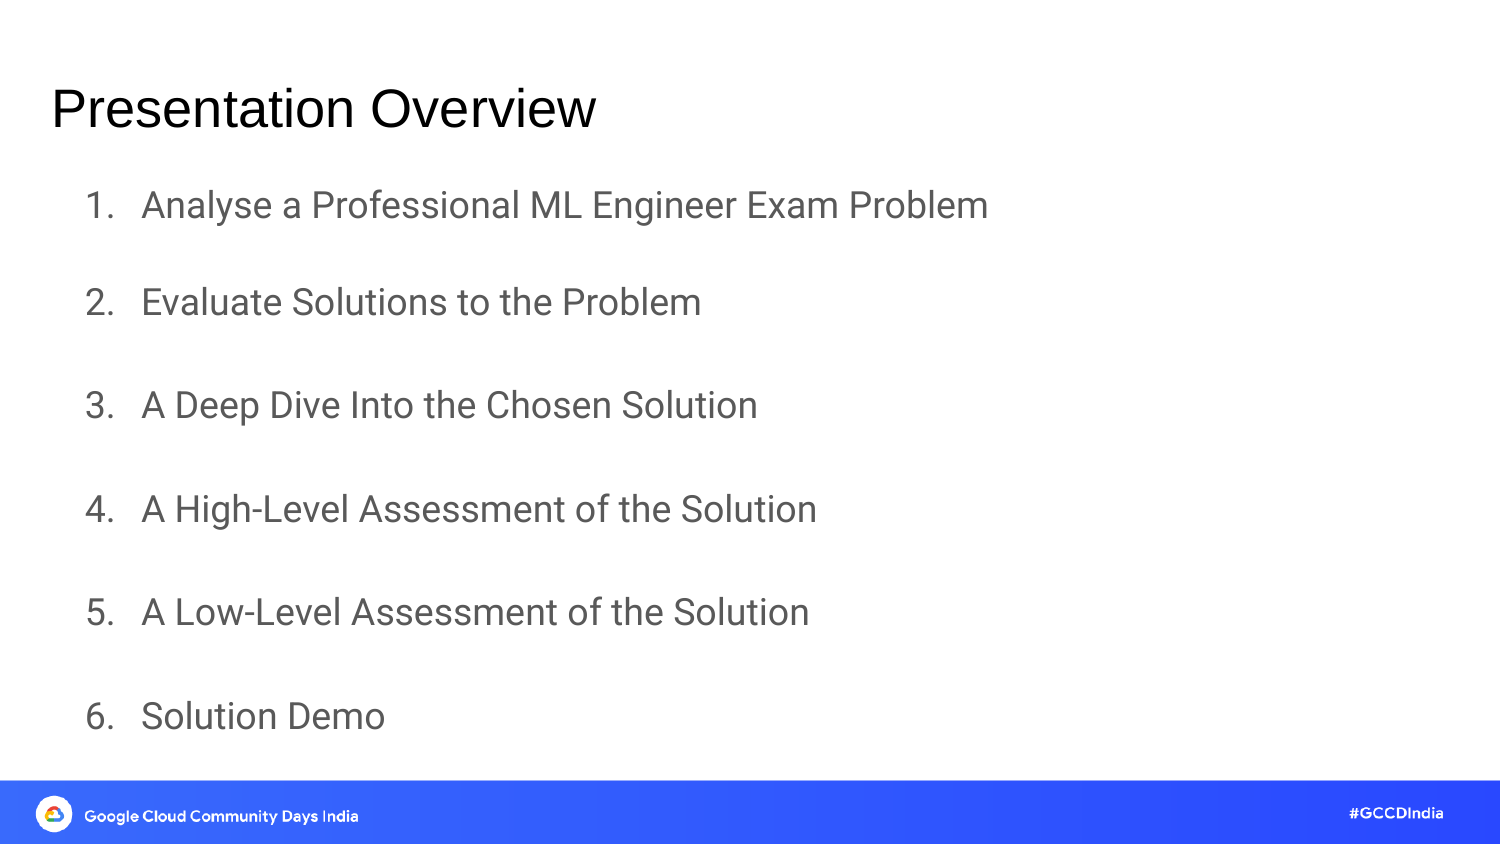

# Presentation Overview
Analyse a Professional ML Engineer Exam Problem
Evaluate Solutions to the Problem
A Deep Dive Into the Chosen Solution
A High-Level Assessment of the Solution

A Low-Level Assessment of the Solution

Solution Demo